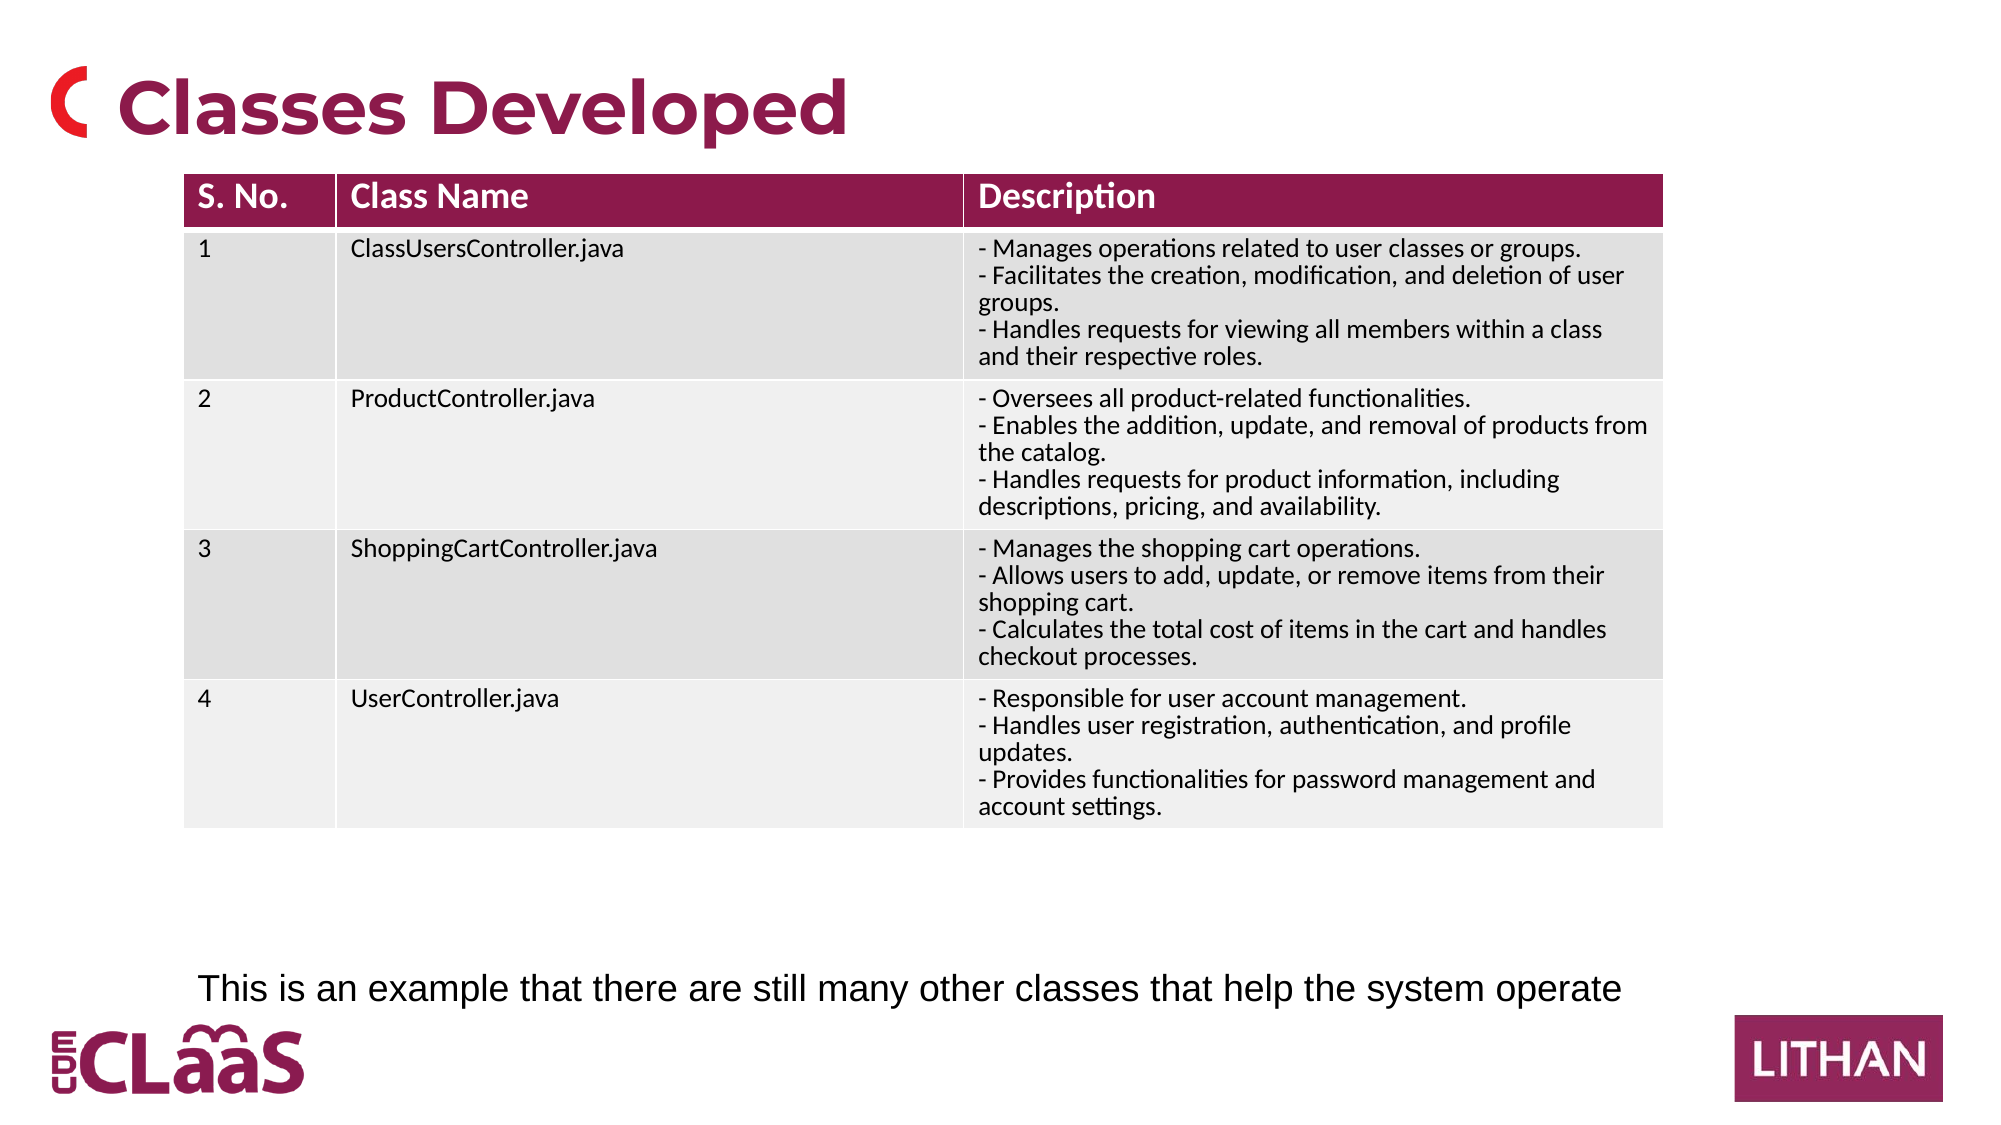

Classes Developed
| S. No. | Class Name | Description |
| --- | --- | --- |
| 1 | ClassUsersController.java | - Manages operations related to user classes or groups. - Facilitates the creation, modification, and deletion of user groups. - Handles requests for viewing all members within a class and their respective roles. |
| 2 | ProductController.java | - Oversees all product-related functionalities. - Enables the addition, update, and removal of products from the catalog. - Handles requests for product information, including descriptions, pricing, and availability. |
| 3 | ShoppingCartController.java | - Manages the shopping cart operations. - Allows users to add, update, or remove items from their shopping cart. - Calculates the total cost of items in the cart and handles checkout processes. |
| 4 | UserController.java | - Responsible for user account management. - Handles user registration, authentication, and profile updates. - Provides functionalities for password management and account settings. |
This is an example that there are still many other classes that help the system operate